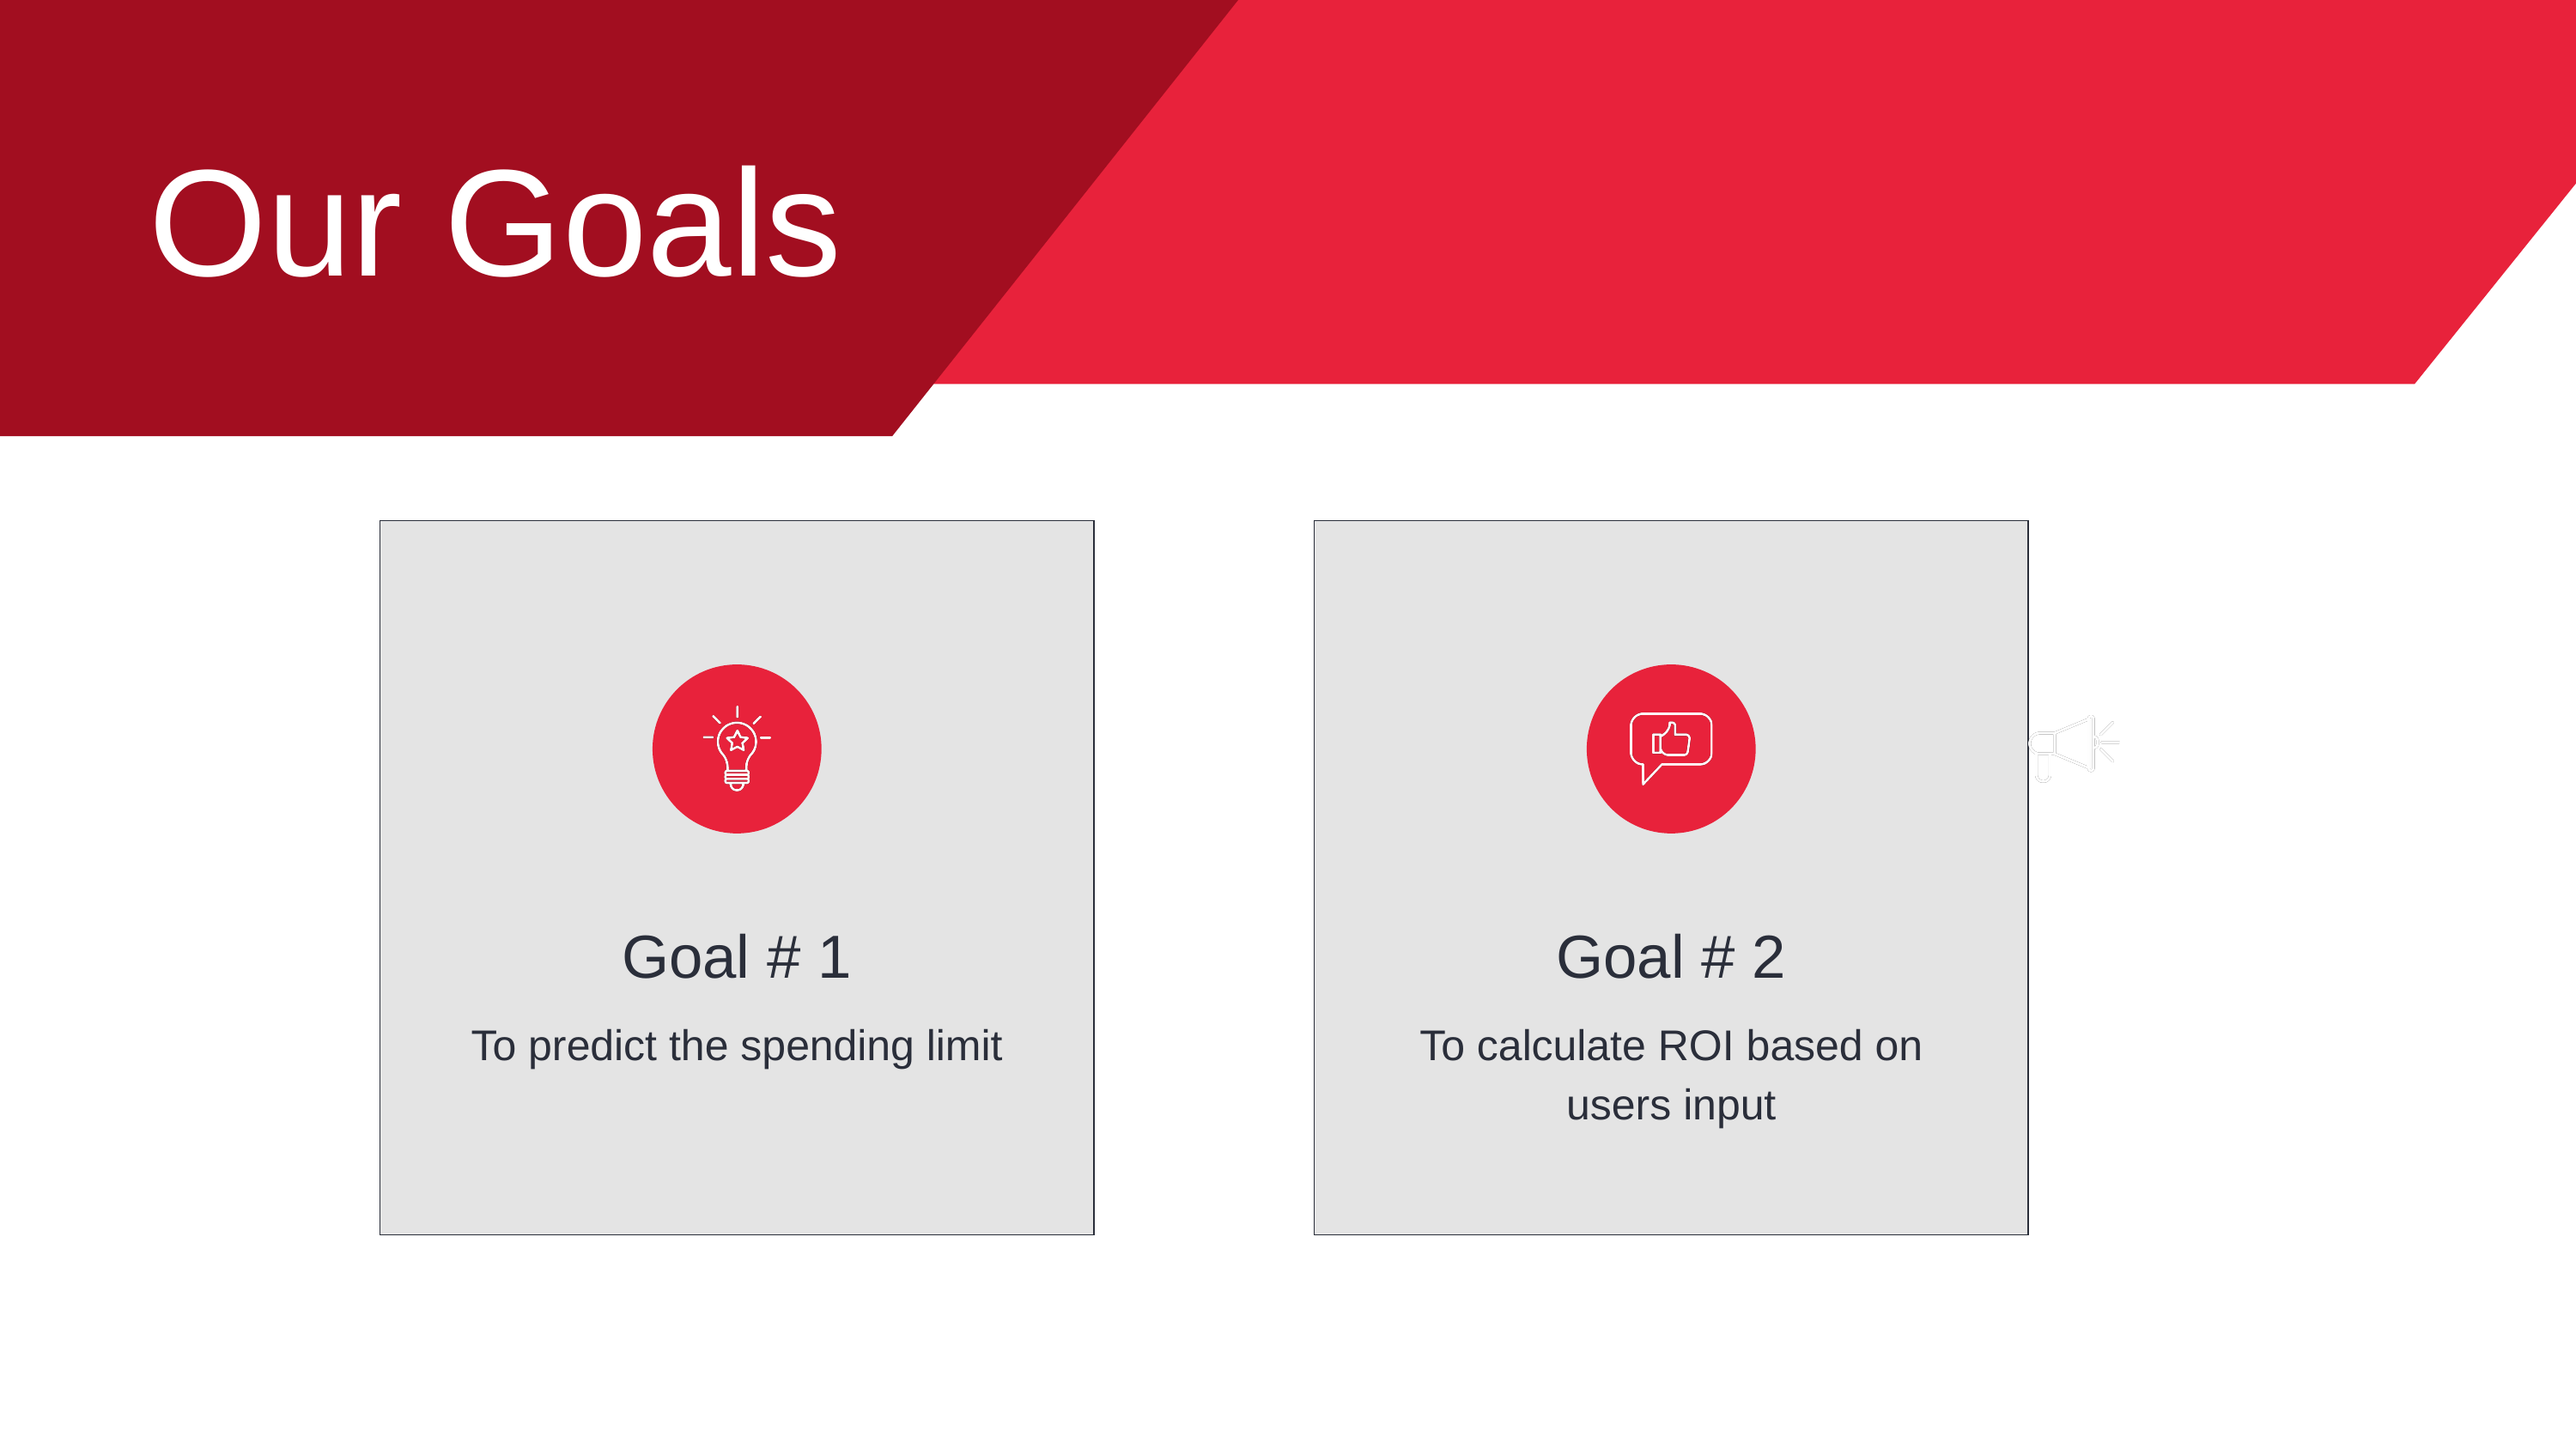

Our Goals

Goal # 1
To predict the spending limit

Goal # 2
To calculate ROI based on users input